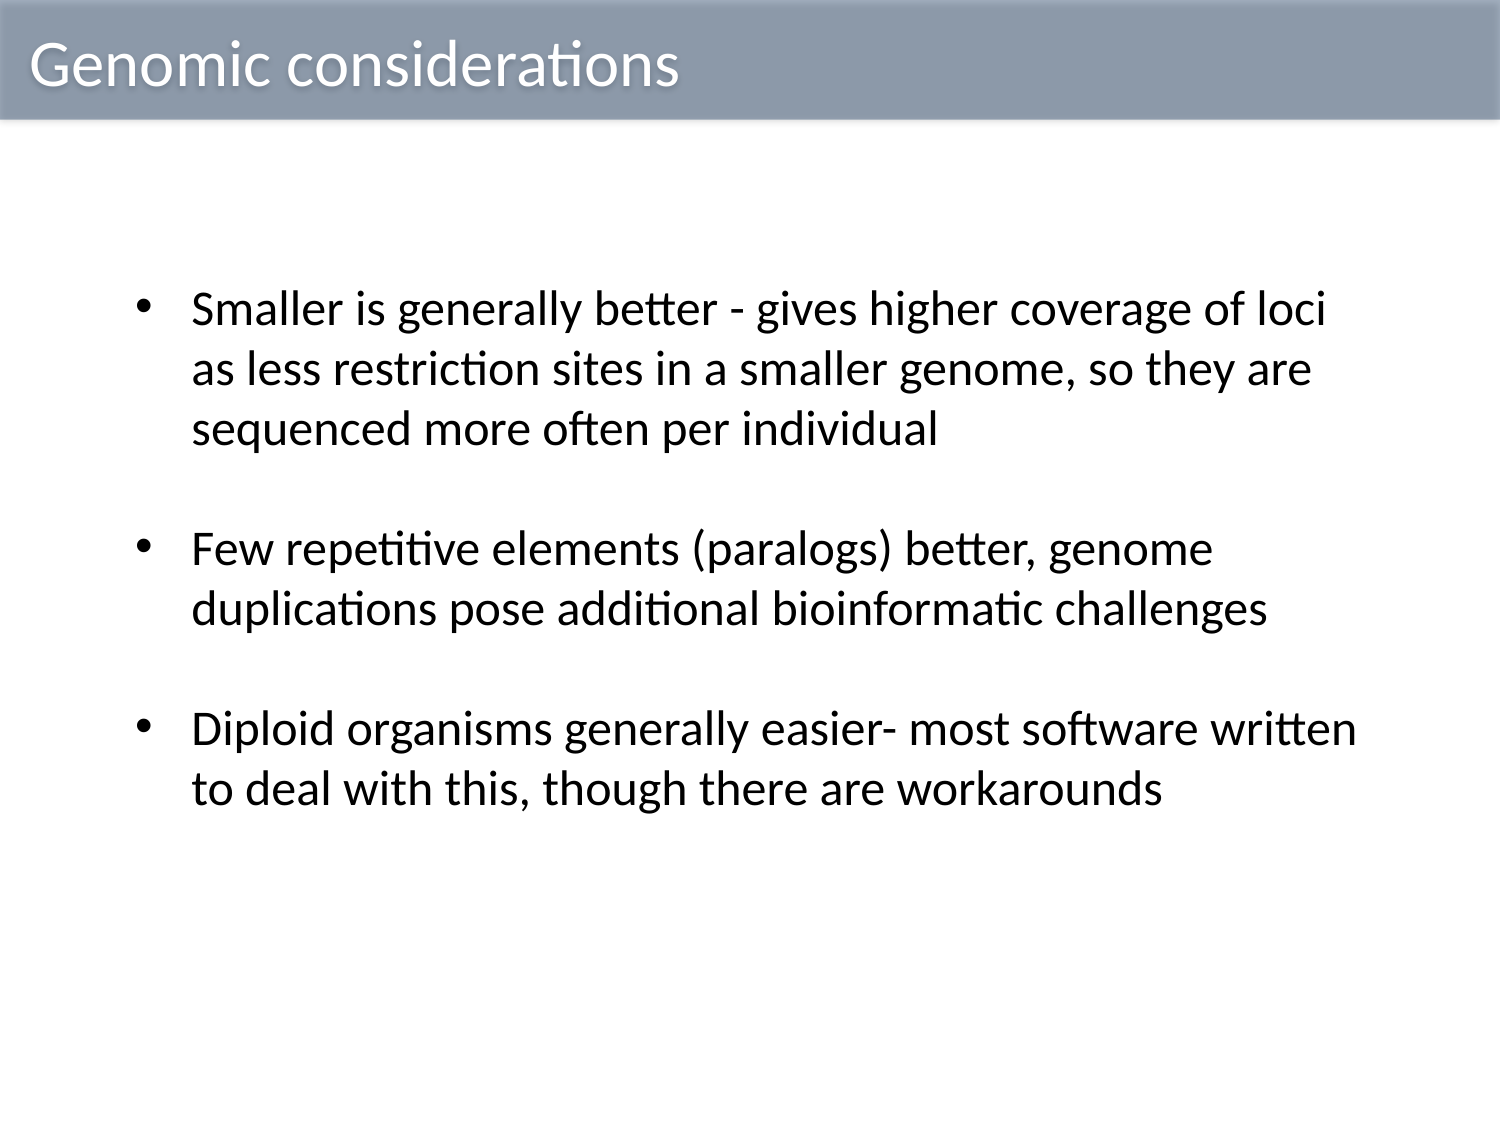

Genomic considerations
Smaller is generally better - gives higher coverage of loci as less restriction sites in a smaller genome, so they are sequenced more often per individual

Few repetitive elements (paralogs) better, genome duplications pose additional bioinformatic challenges

Diploid organisms generally easier- most software written to deal with this, though there are workarounds